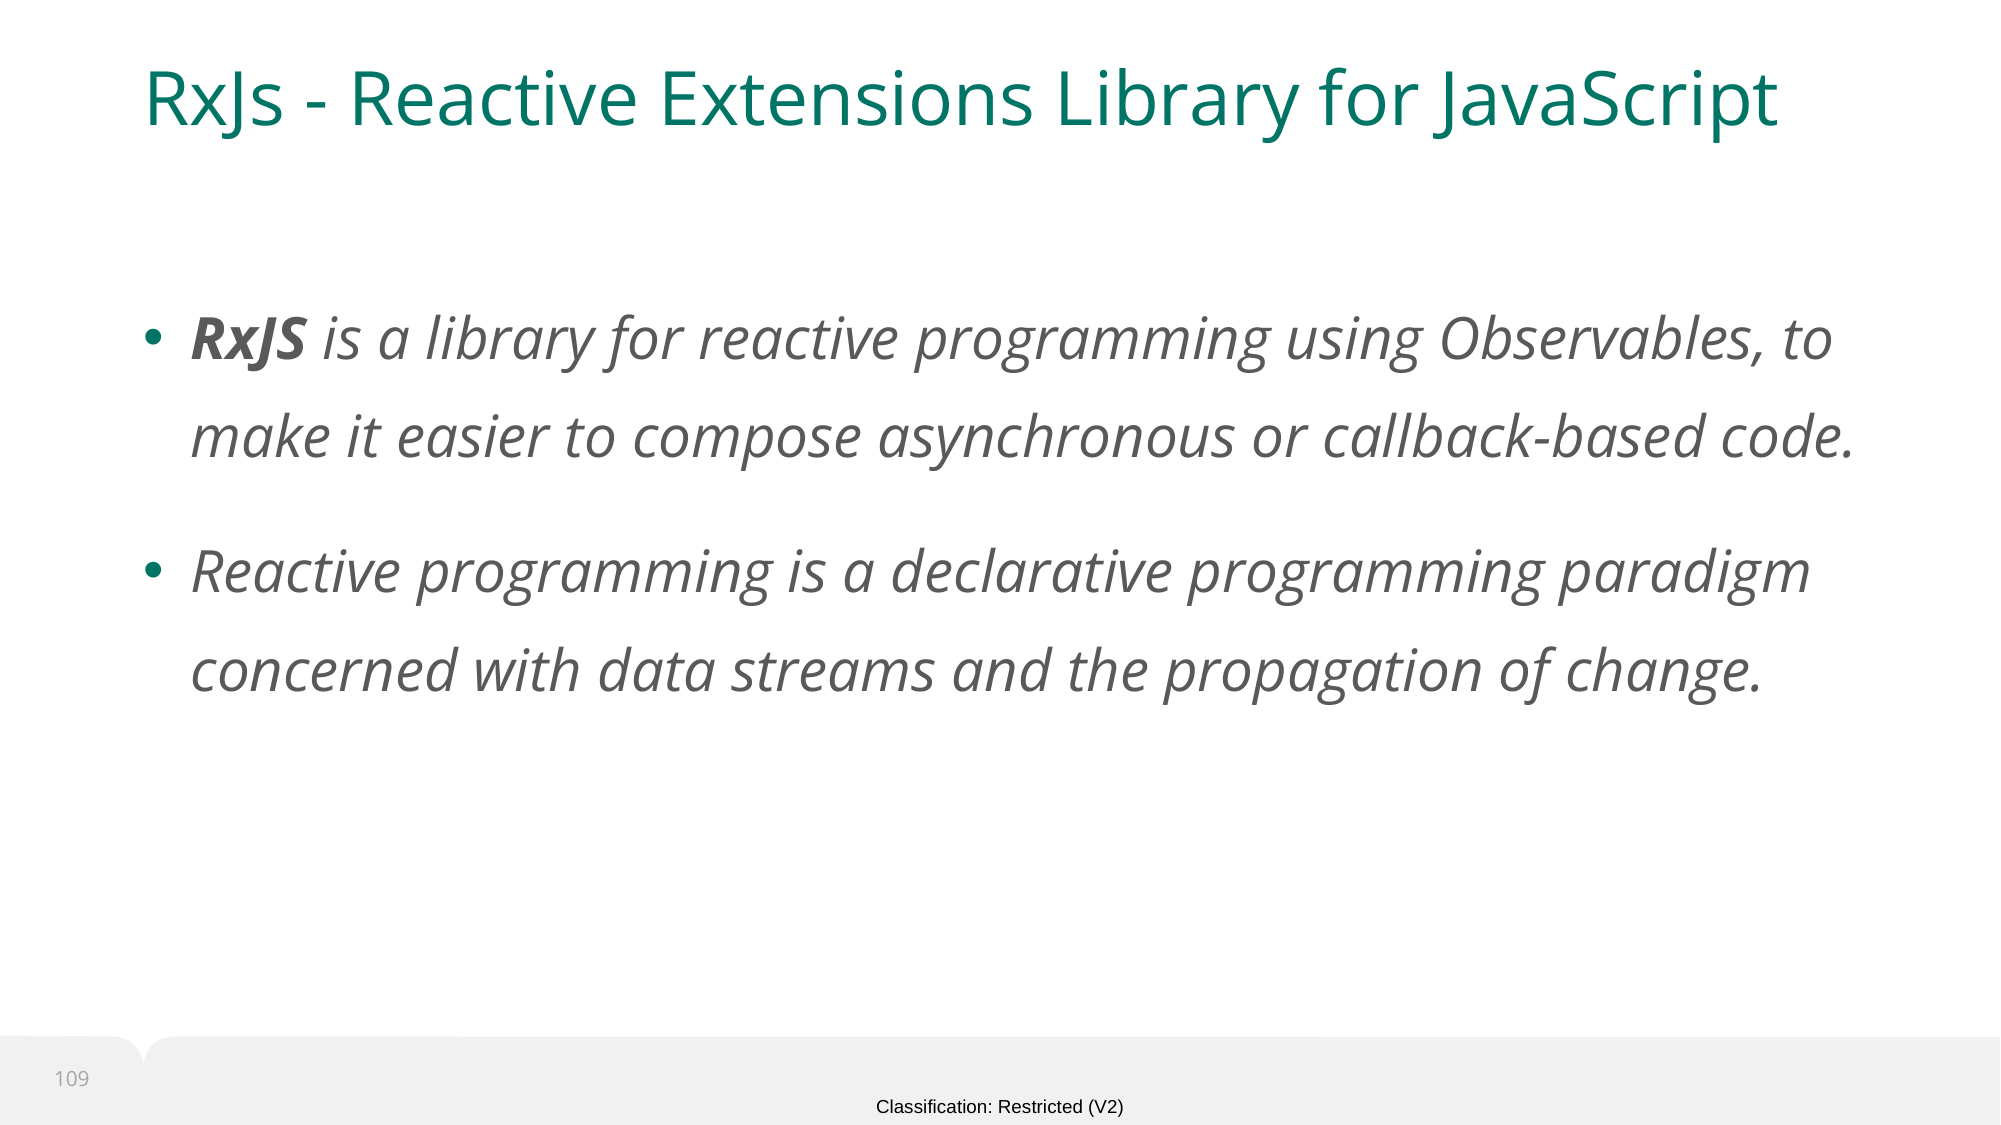

# RxJs - Reactive Extensions Library for JavaScript
RxJS is a library for reactive programming using Observables, to make it easier to compose asynchronous or callback-based code.
Reactive programming is a declarative programming paradigm concerned with data streams and the propagation of change.
109